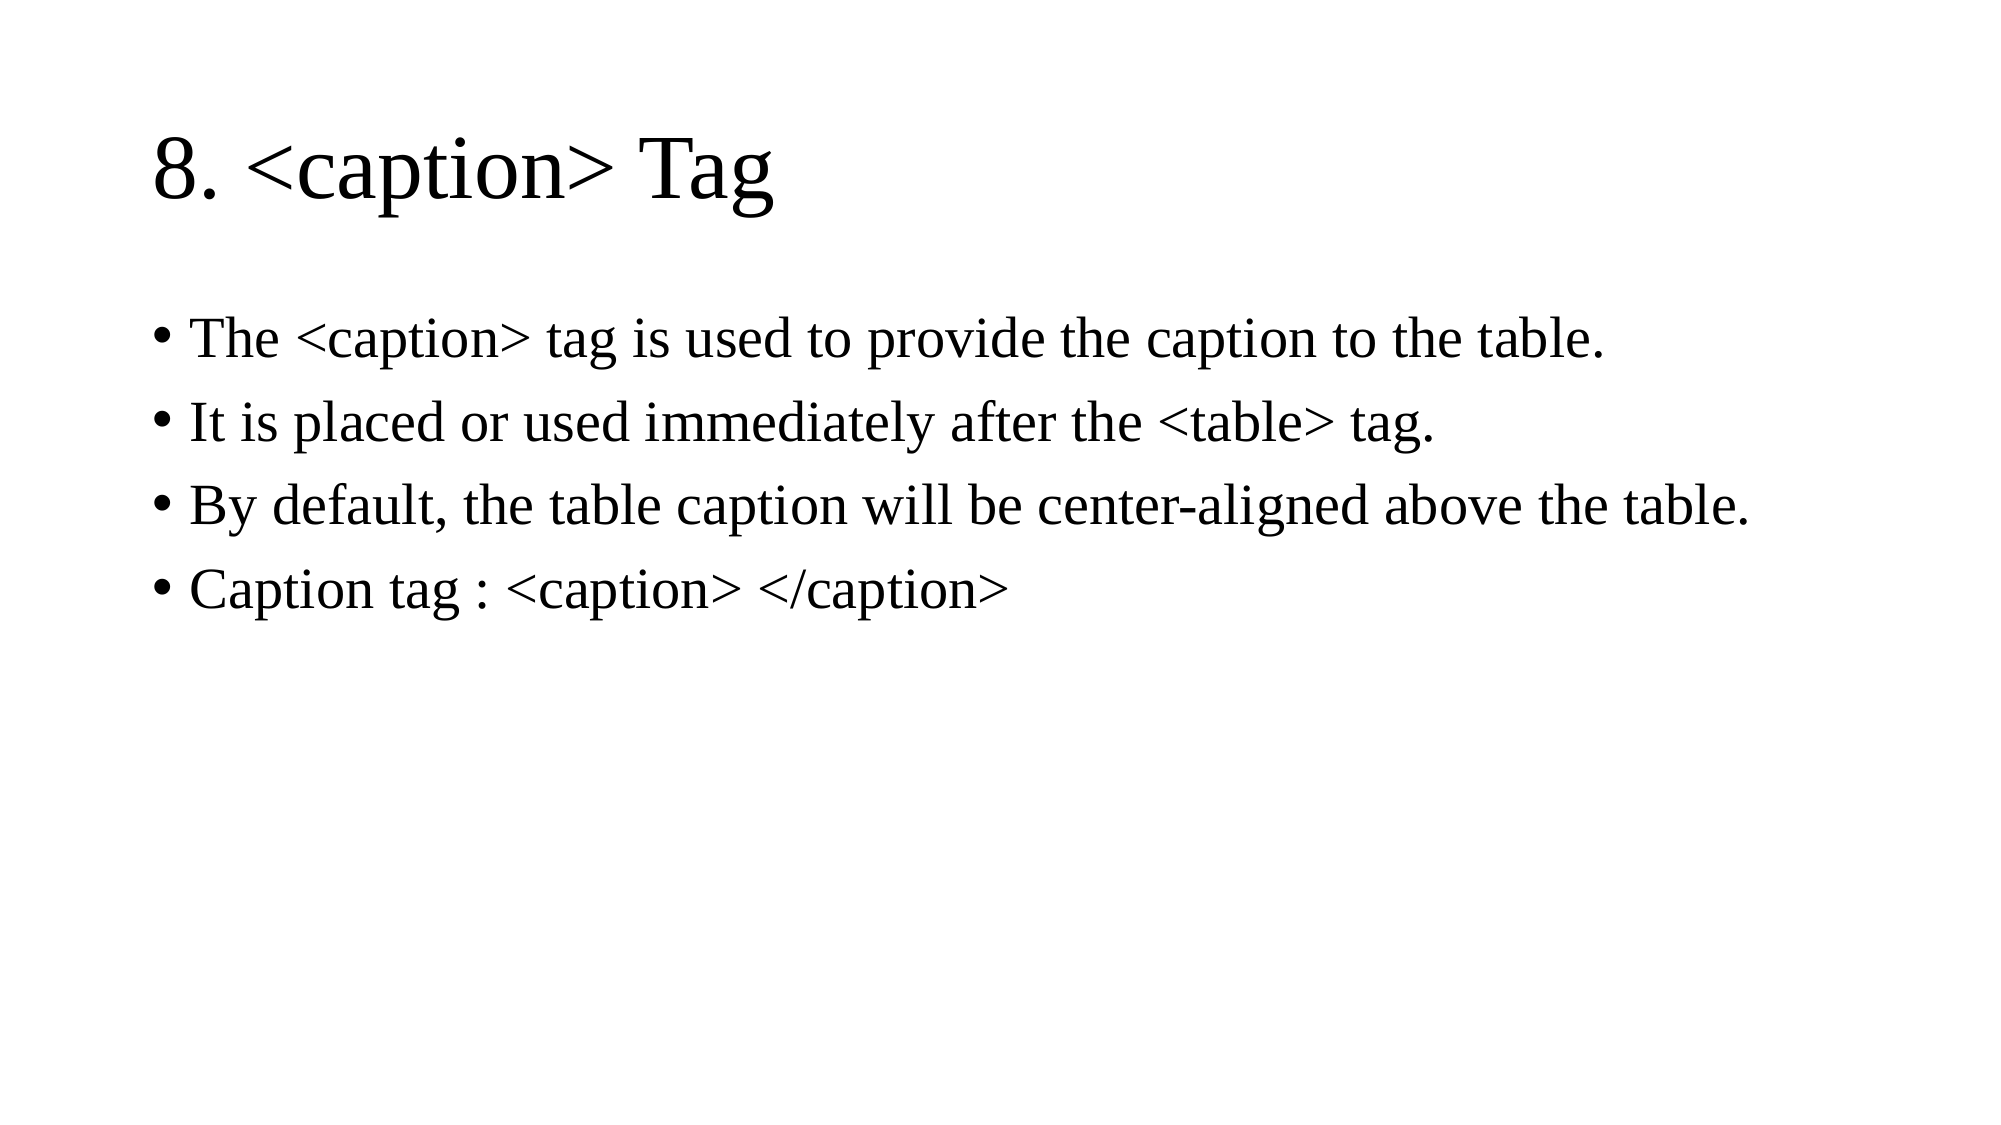

# 8. <caption> Tag
The <caption> tag is used to provide the caption to the table.
It is placed or used immediately after the <table> tag.
By default, the table caption will be center-aligned above the table.
Caption tag : <caption> </caption>